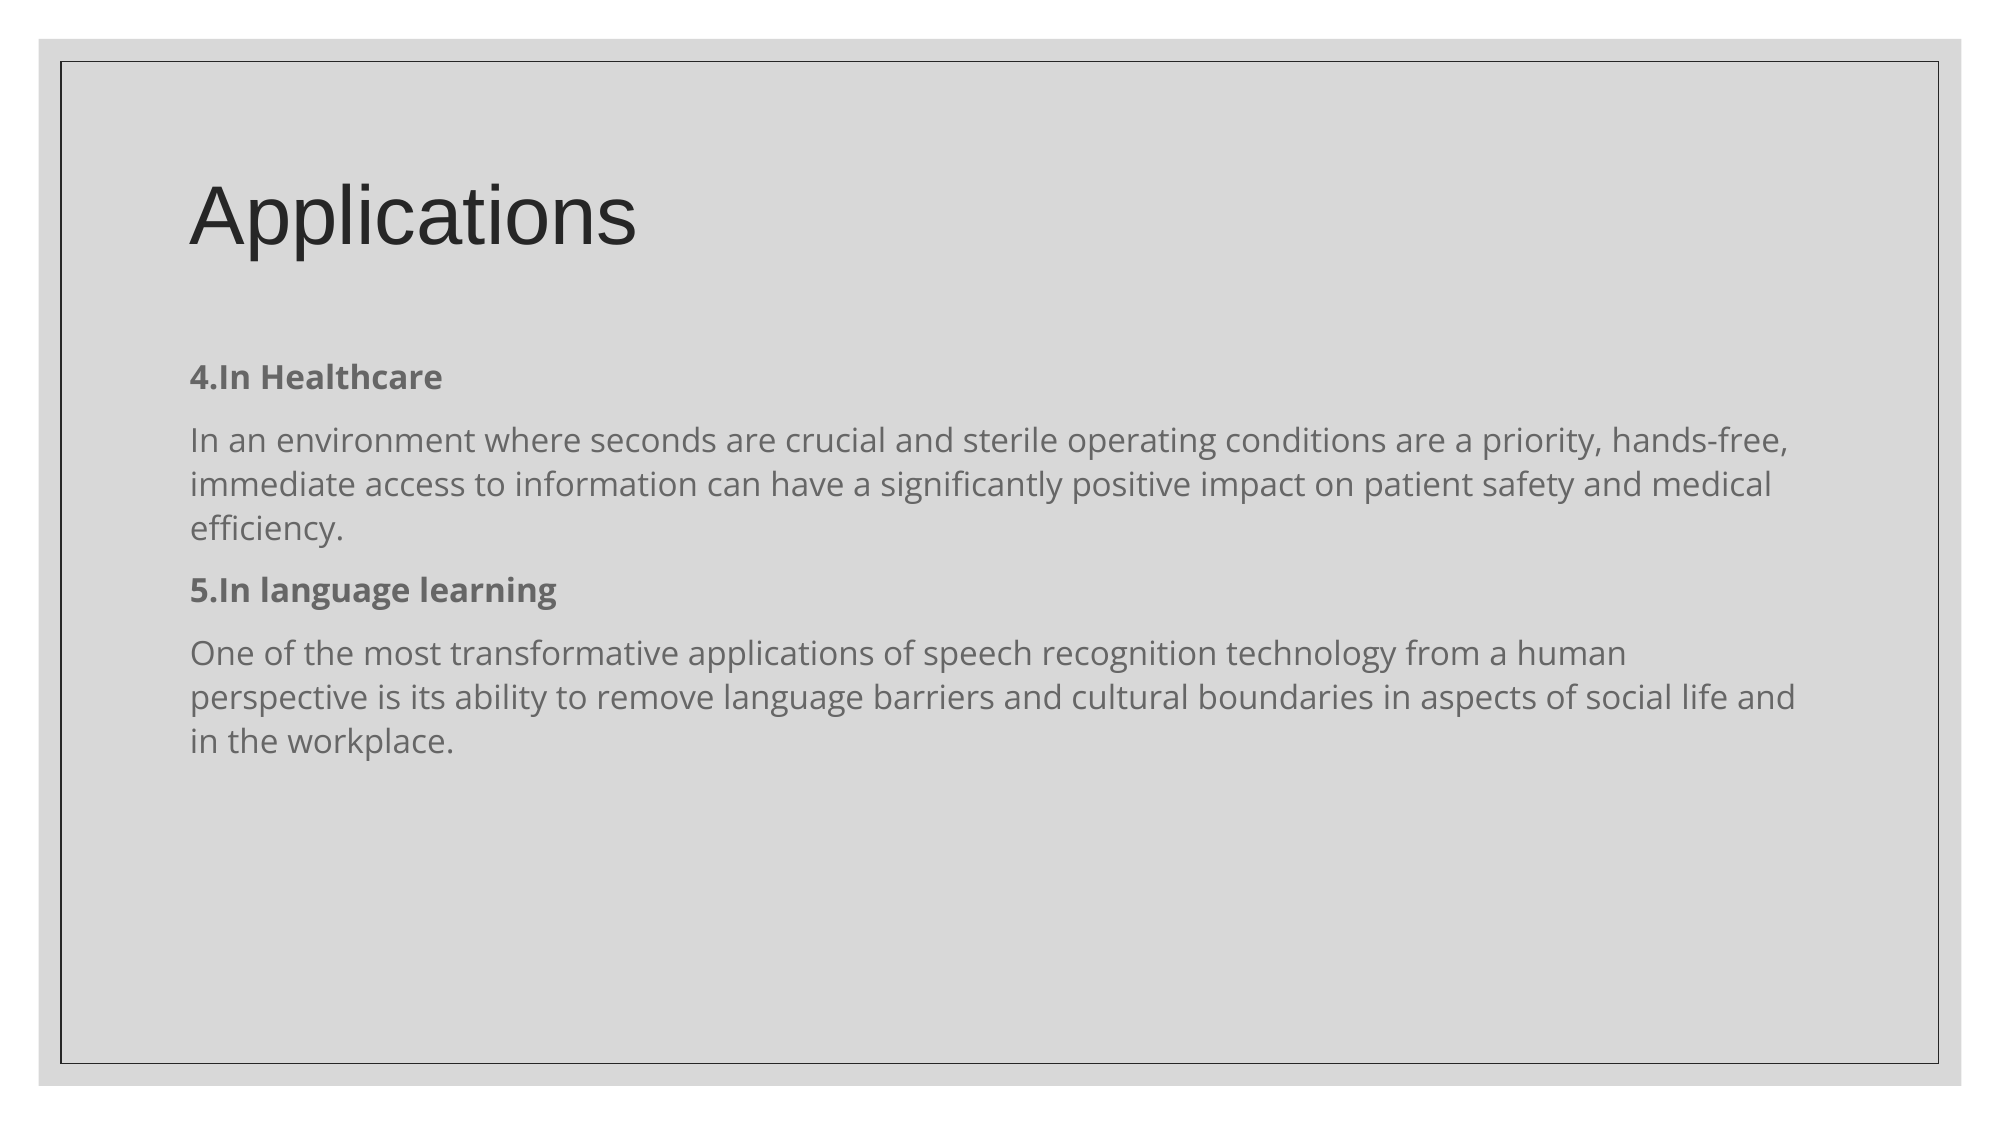

# Applications
4.In Healthcare
In an environment where seconds are crucial and sterile operating conditions are a priority, hands-free, immediate access to information can have a significantly positive impact on patient safety and medical efficiency.
5.In language learning
One of the most transformative applications of speech recognition technology from a human perspective is its ability to remove language barriers and cultural boundaries in aspects of social life and in the workplace.